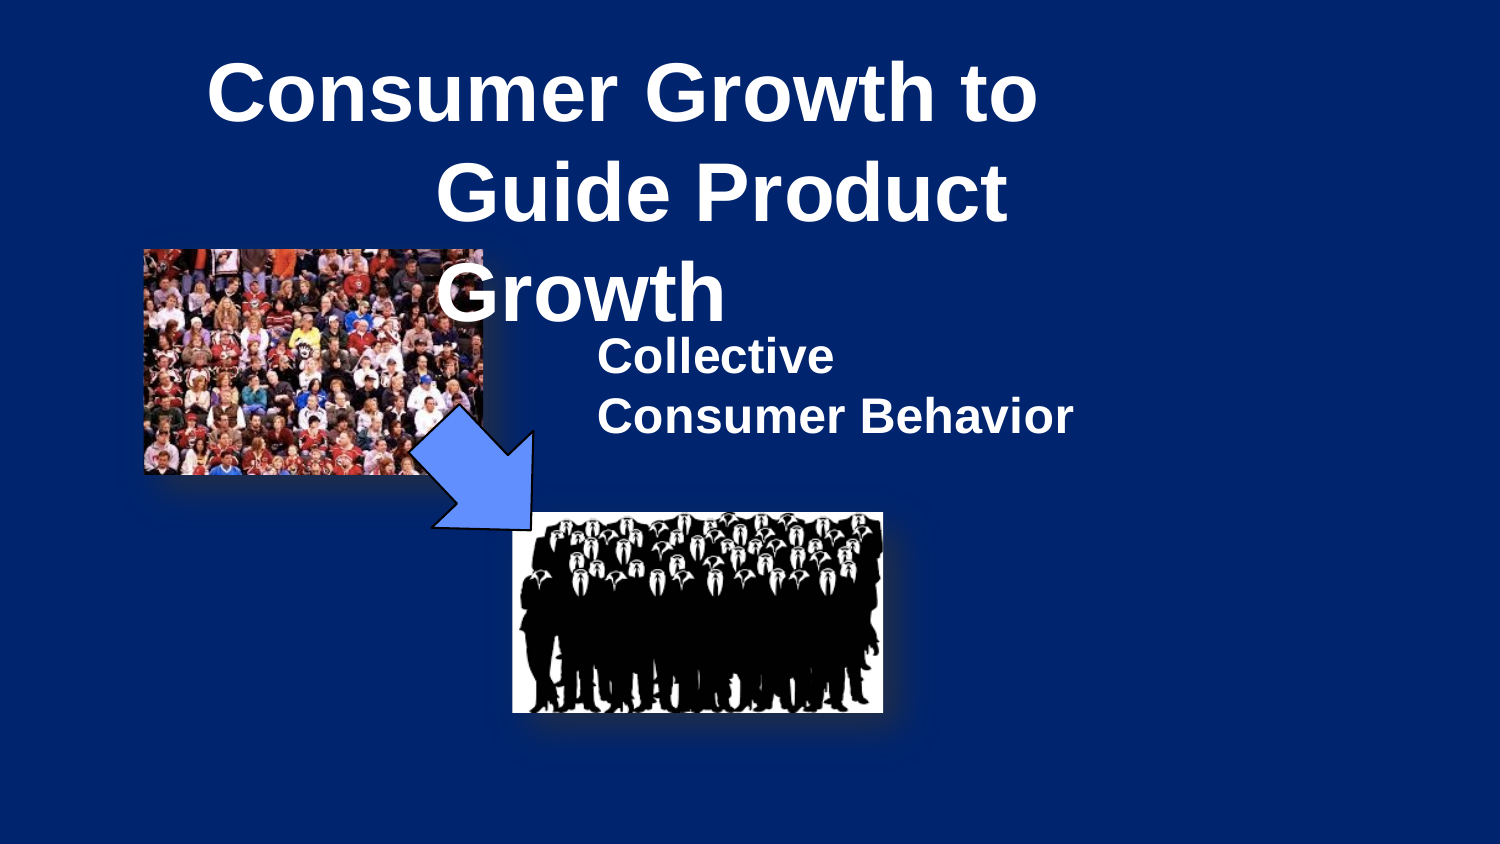

# Consumer Growth to Guide Product Growth

Collective Consumer Behavior